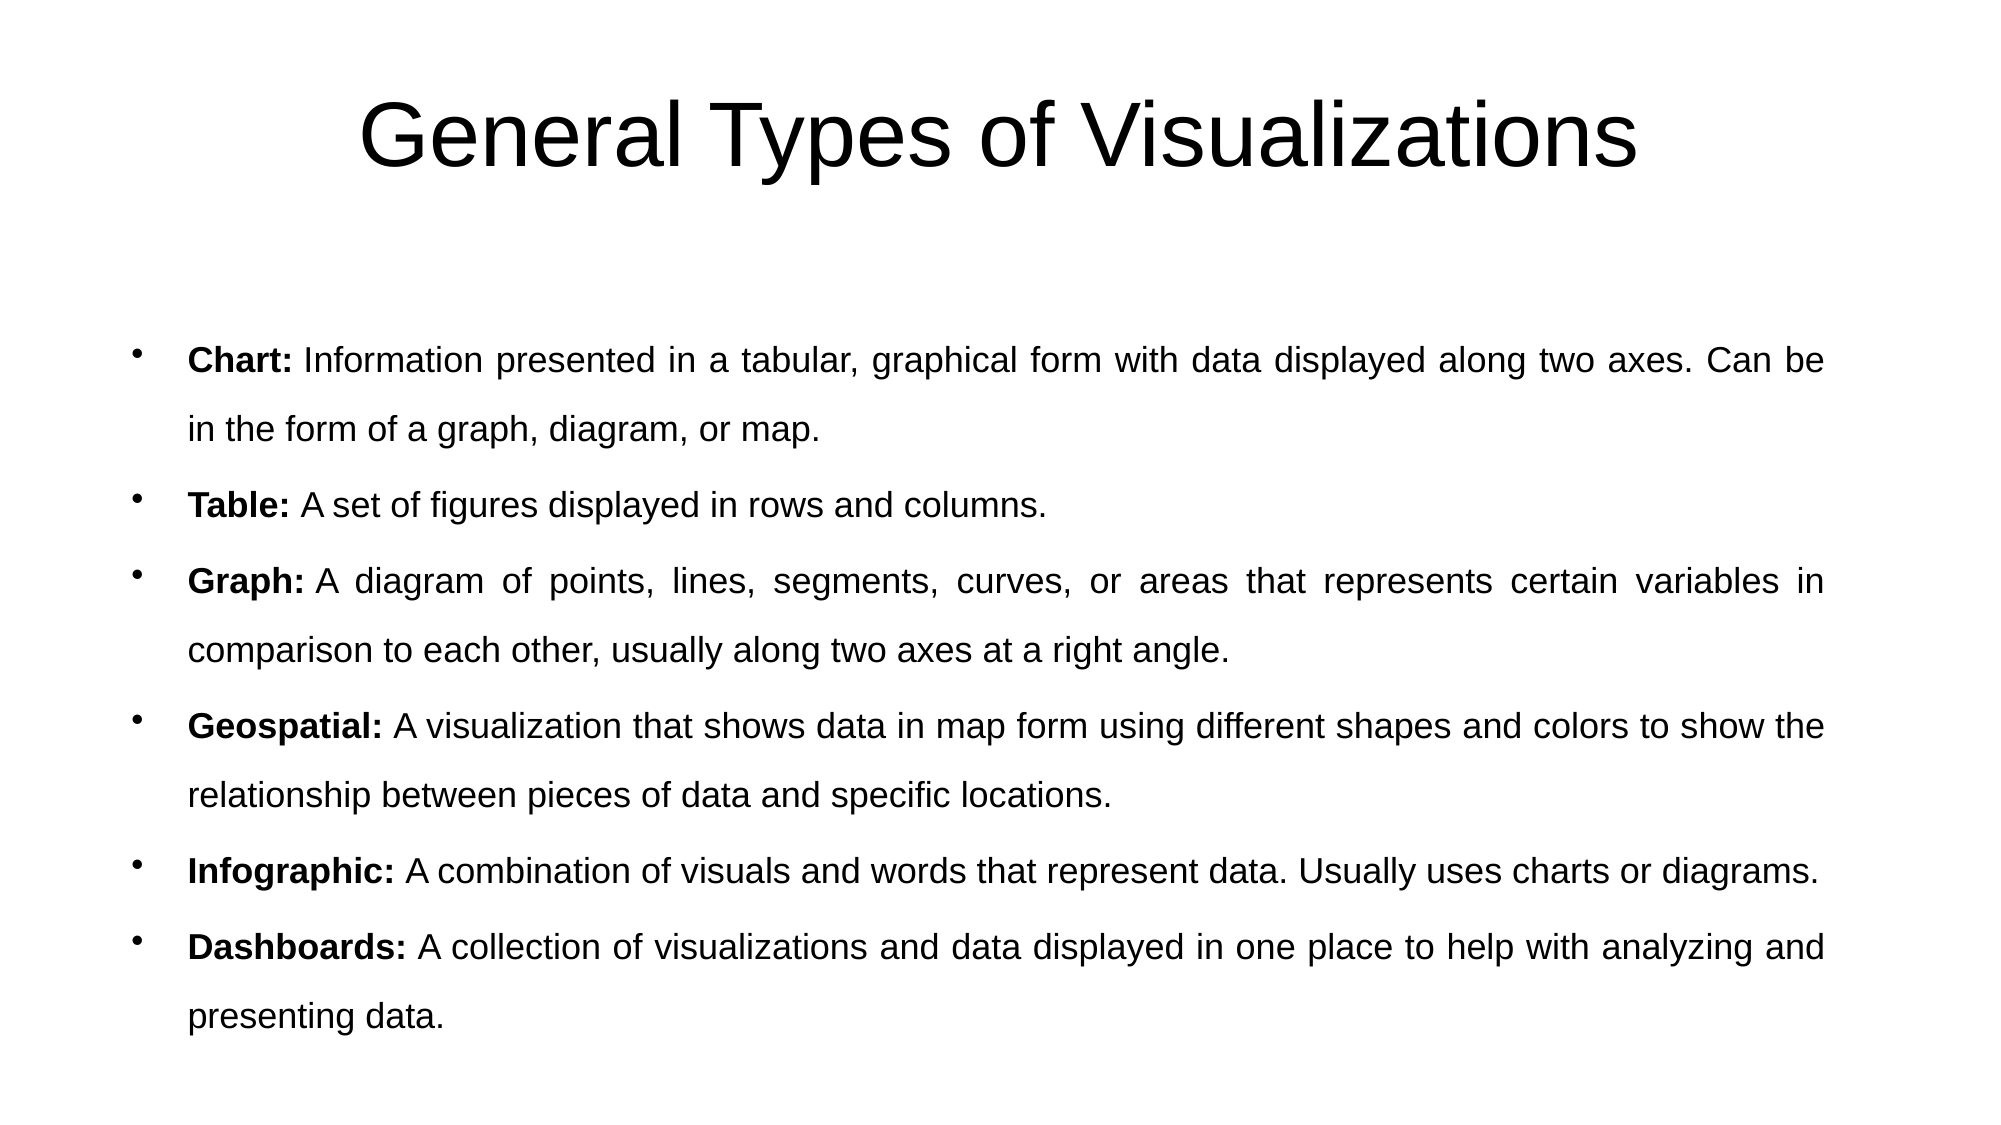

# General Types of Visualizations
Chart: Information presented in a tabular, graphical form with data displayed along two axes. Can be in the form of a graph, diagram, or map.
Table: A set of figures displayed in rows and columns.
Graph: A diagram of points, lines, segments, curves, or areas that represents certain variables in comparison to each other, usually along two axes at a right angle.
Geospatial: A visualization that shows data in map form using different shapes and colors to show the relationship between pieces of data and specific locations.
Infographic: A combination of visuals and words that represent data. Usually uses charts or diagrams.
Dashboards: A collection of visualizations and data displayed in one place to help with analyzing and presenting data.